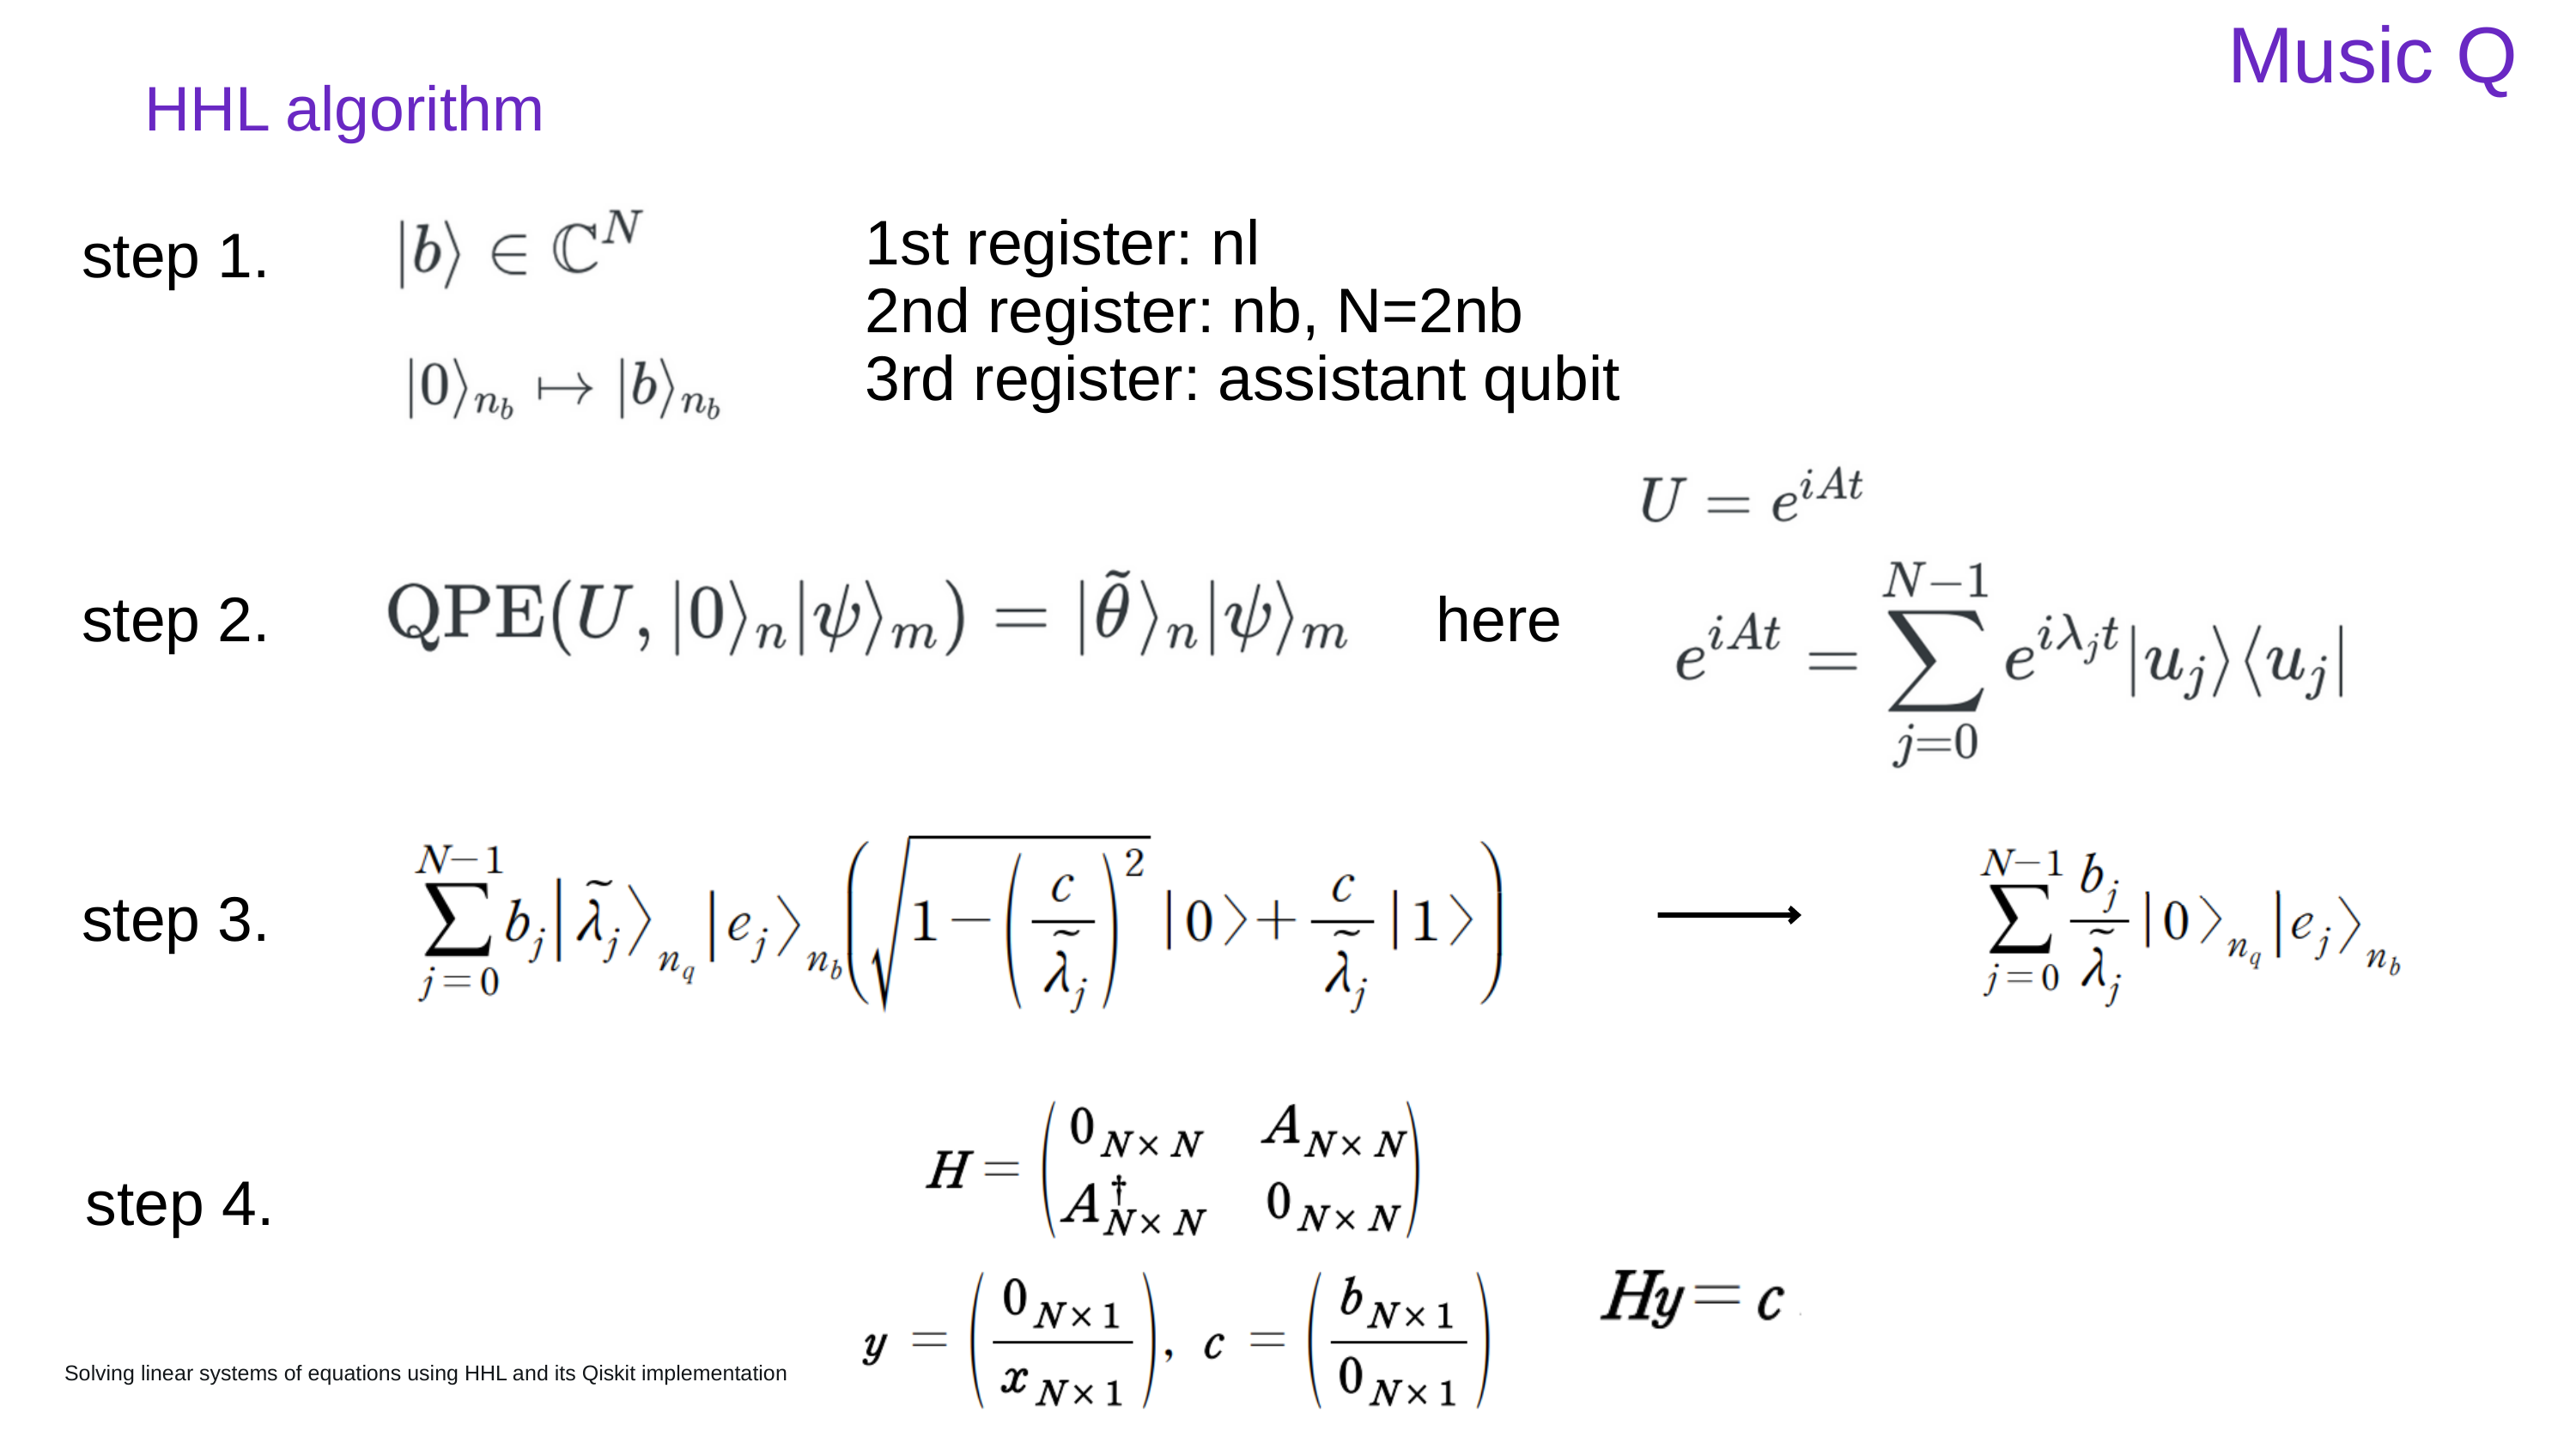

Music Q
HHL algorithm

1st register: nl
2nd register: nb, N=2nb​
3rd register: assistant qubit
step 1.

step 2.
here

step 3.

step 4.

Solving linear systems of equations using HHL and its Qiskit implementation